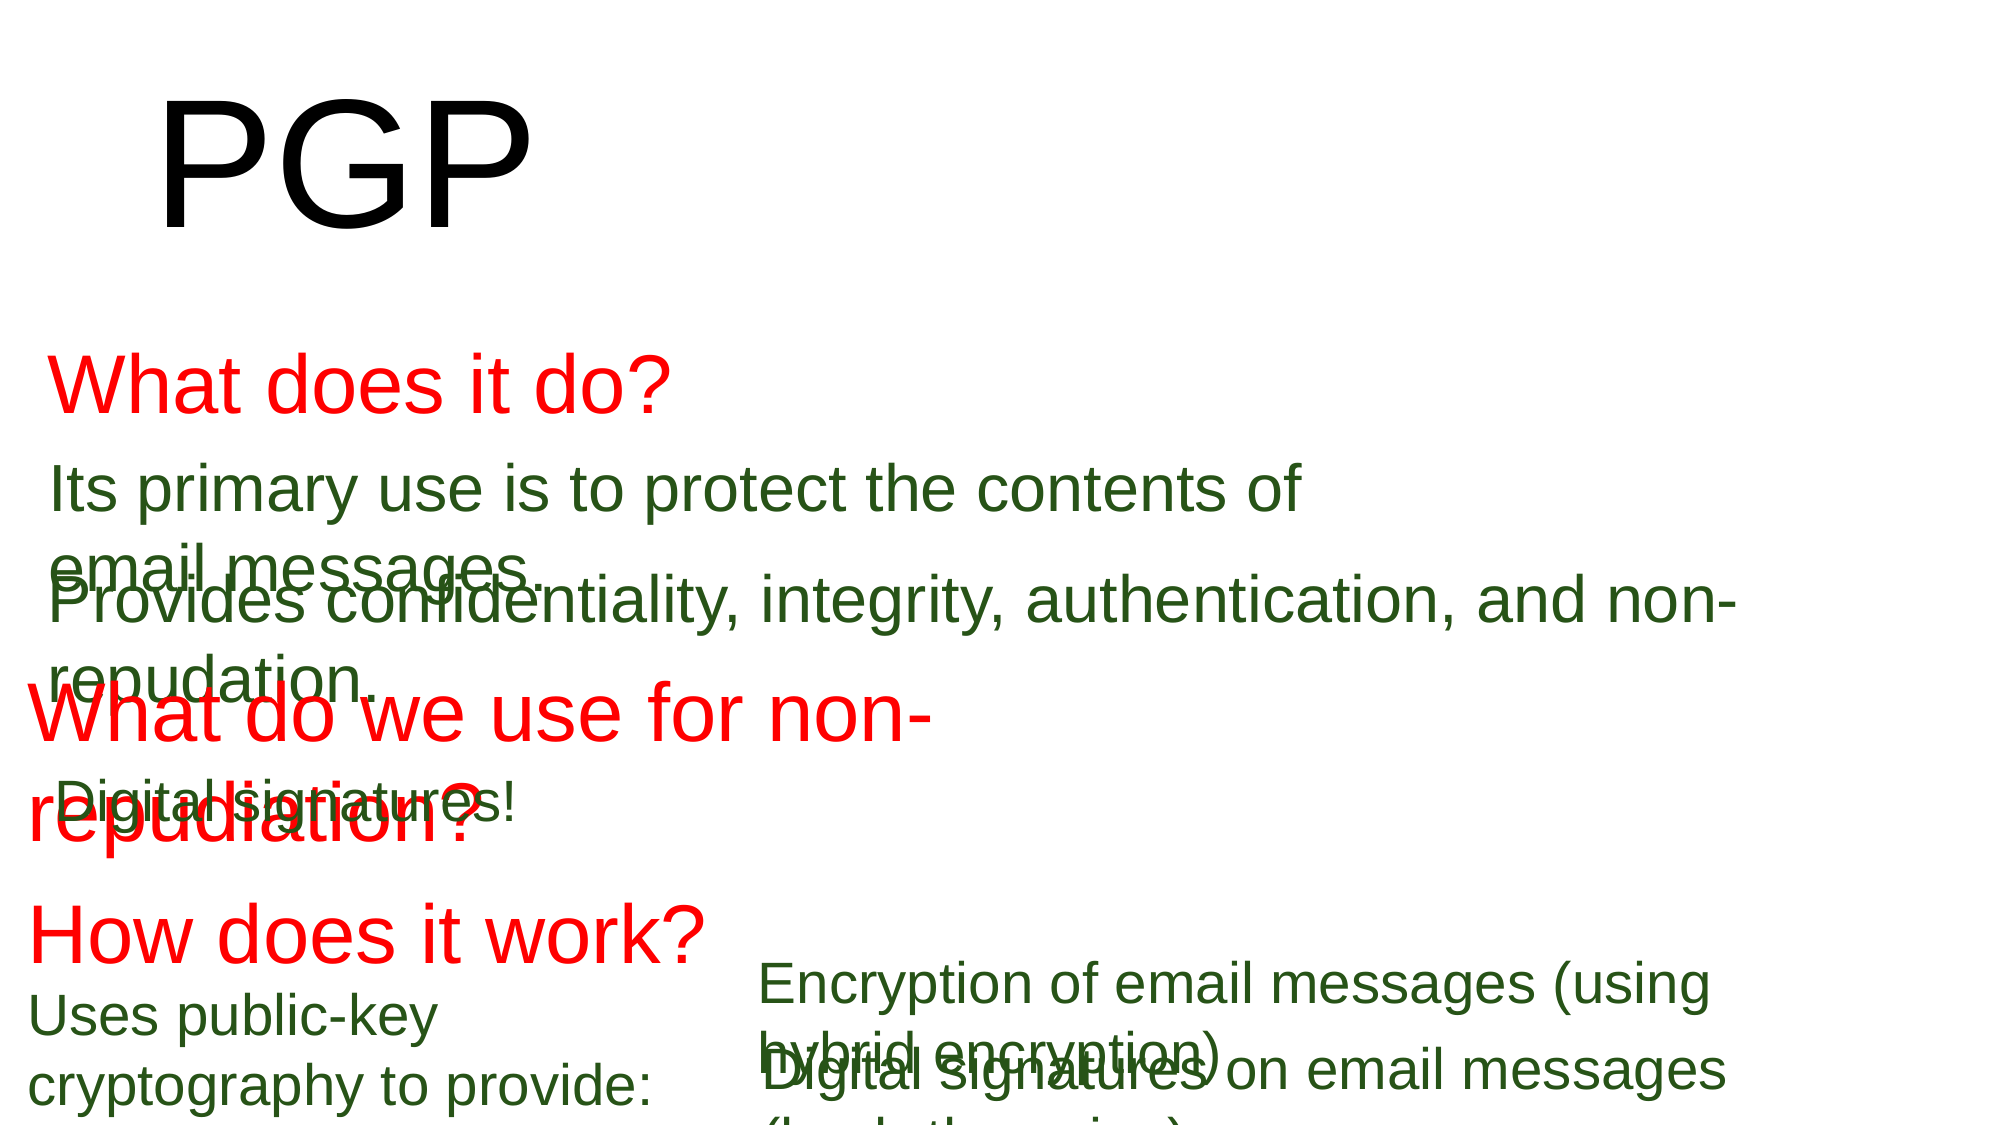

# PGP
What does it do?
Its primary use is to protect the contents of email messages.
Provides confidentiality, integrity, authentication, and non-repudation.
What do we use for non-repudiation?
Digital signatures!
How does it work?
Encryption of email messages (using hybrid encryption)
Uses public-key cryptography to provide:
Digital signatures on email messages (hash-then-sign)